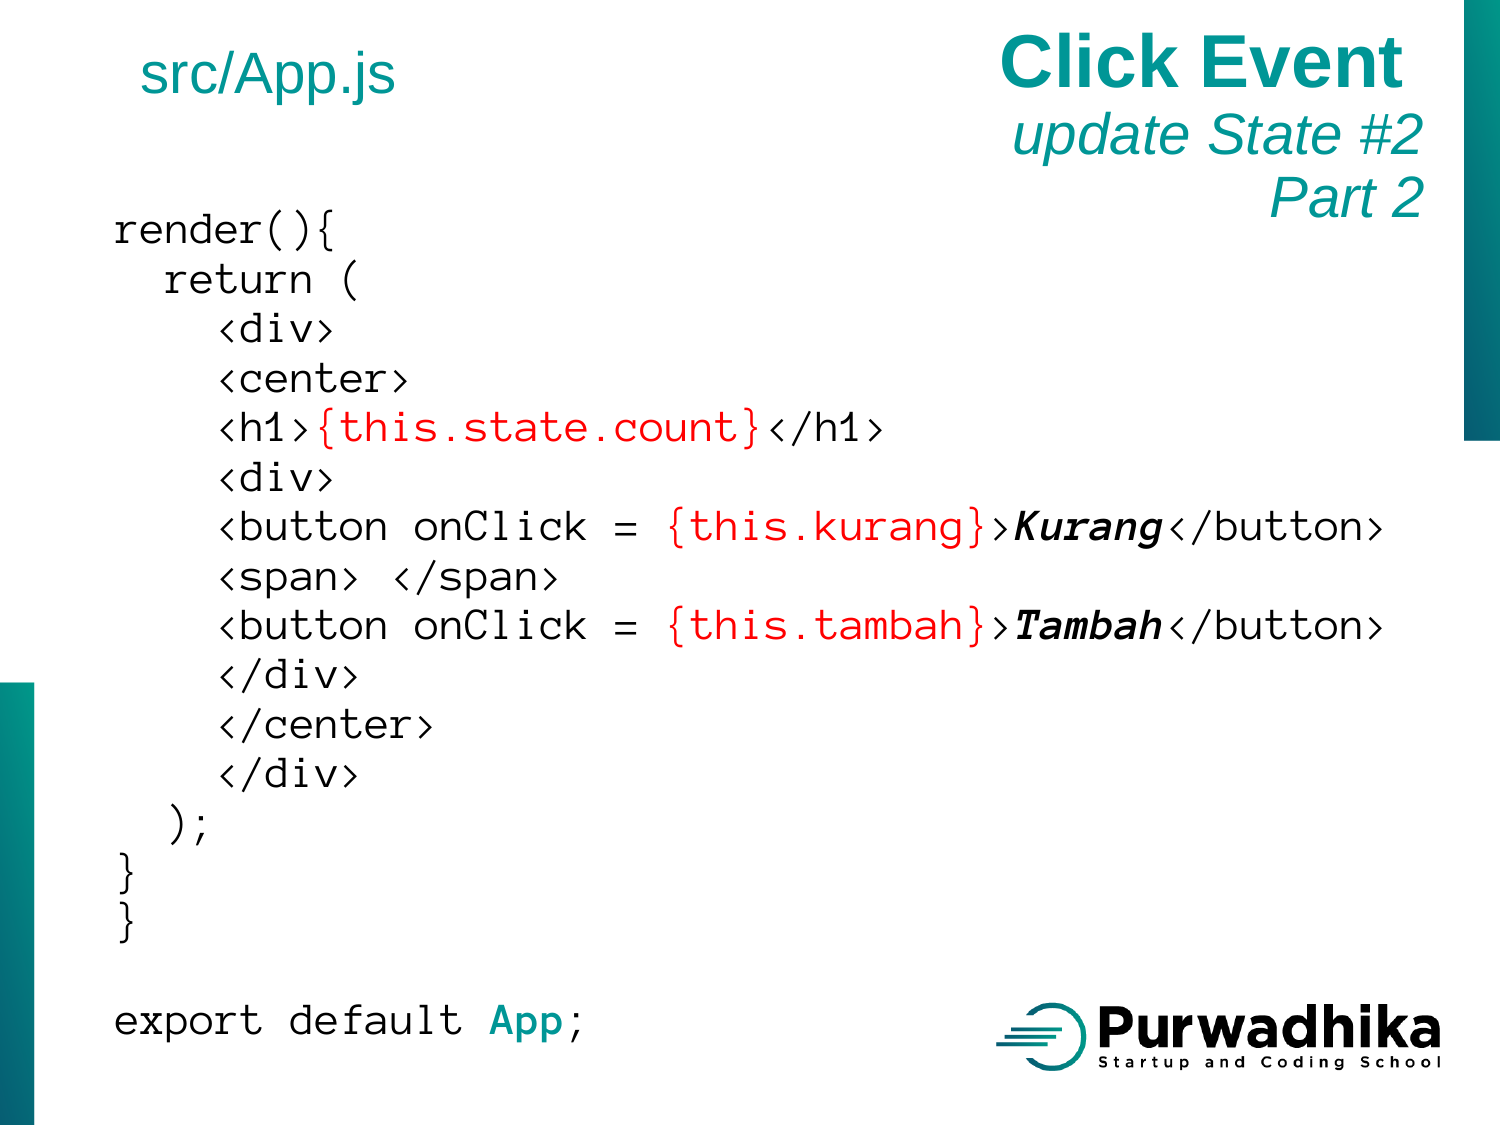

src/App.js
Click Event
update State #2
Part 2
render(){
  return (
    <div>
    <center>
    <h1>{this.state.count}</h1>
    <div>
    <button onClick = {this.kurang}>Kurang</button>
    <span> </span>
    <button onClick = {this.tambah}>Tambah</button>
    </div>
    </center>
    </div>
  );
}
}
export default App;